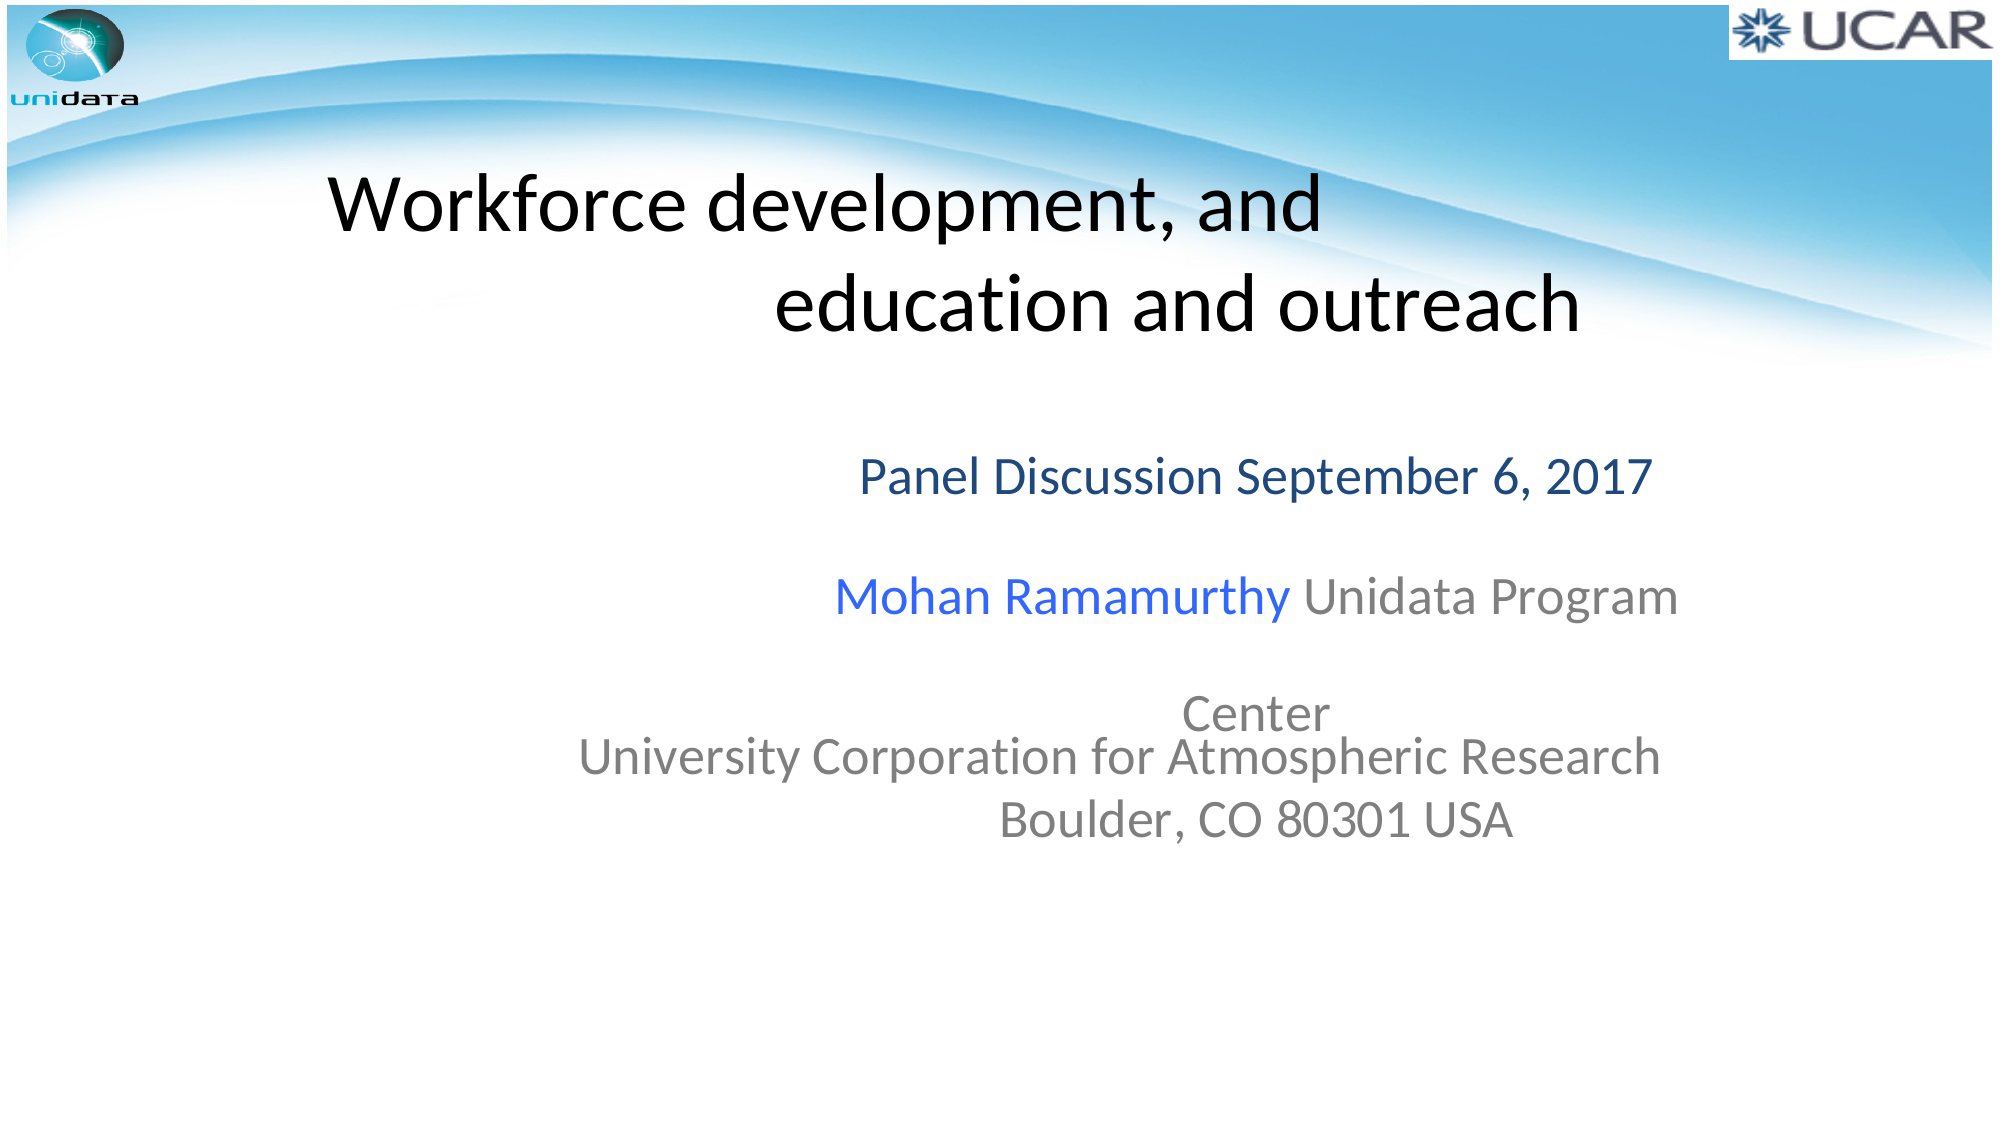

Workforce development, and education and outreach
Panel Discussion September 6, 2017
Mohan Ramamurthy Unidata Program Center
University Corporation for Atmospheric Research
Boulder, CO 80301 USA